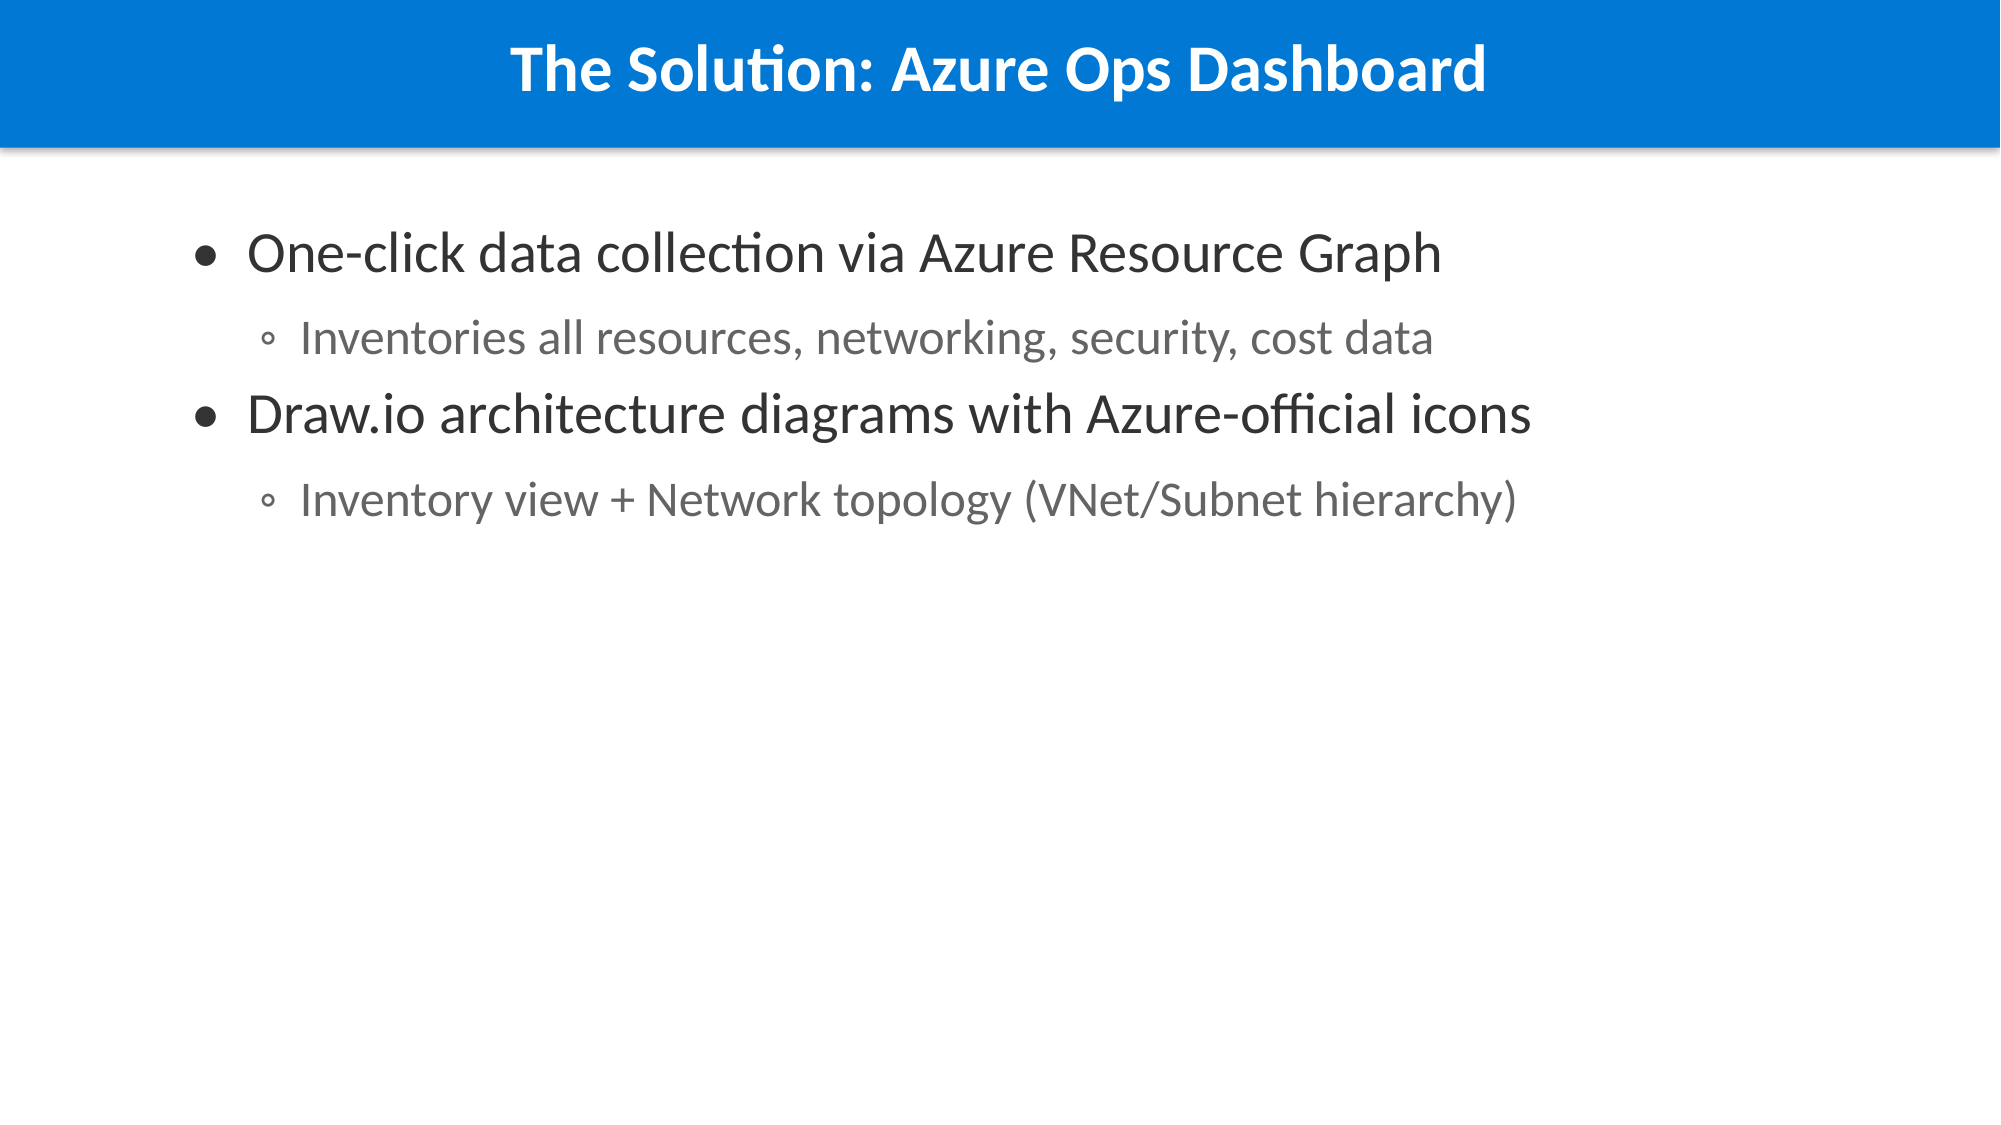

The Solution: Azure Ops Dashboard
•  One-click data collection via Azure Resource Graph
      ◦  Inventories all resources, networking, security, cost data
•  Draw.io architecture diagrams with Azure-official icons
      ◦  Inventory view + Network topology (VNet/Subnet hierarchy)